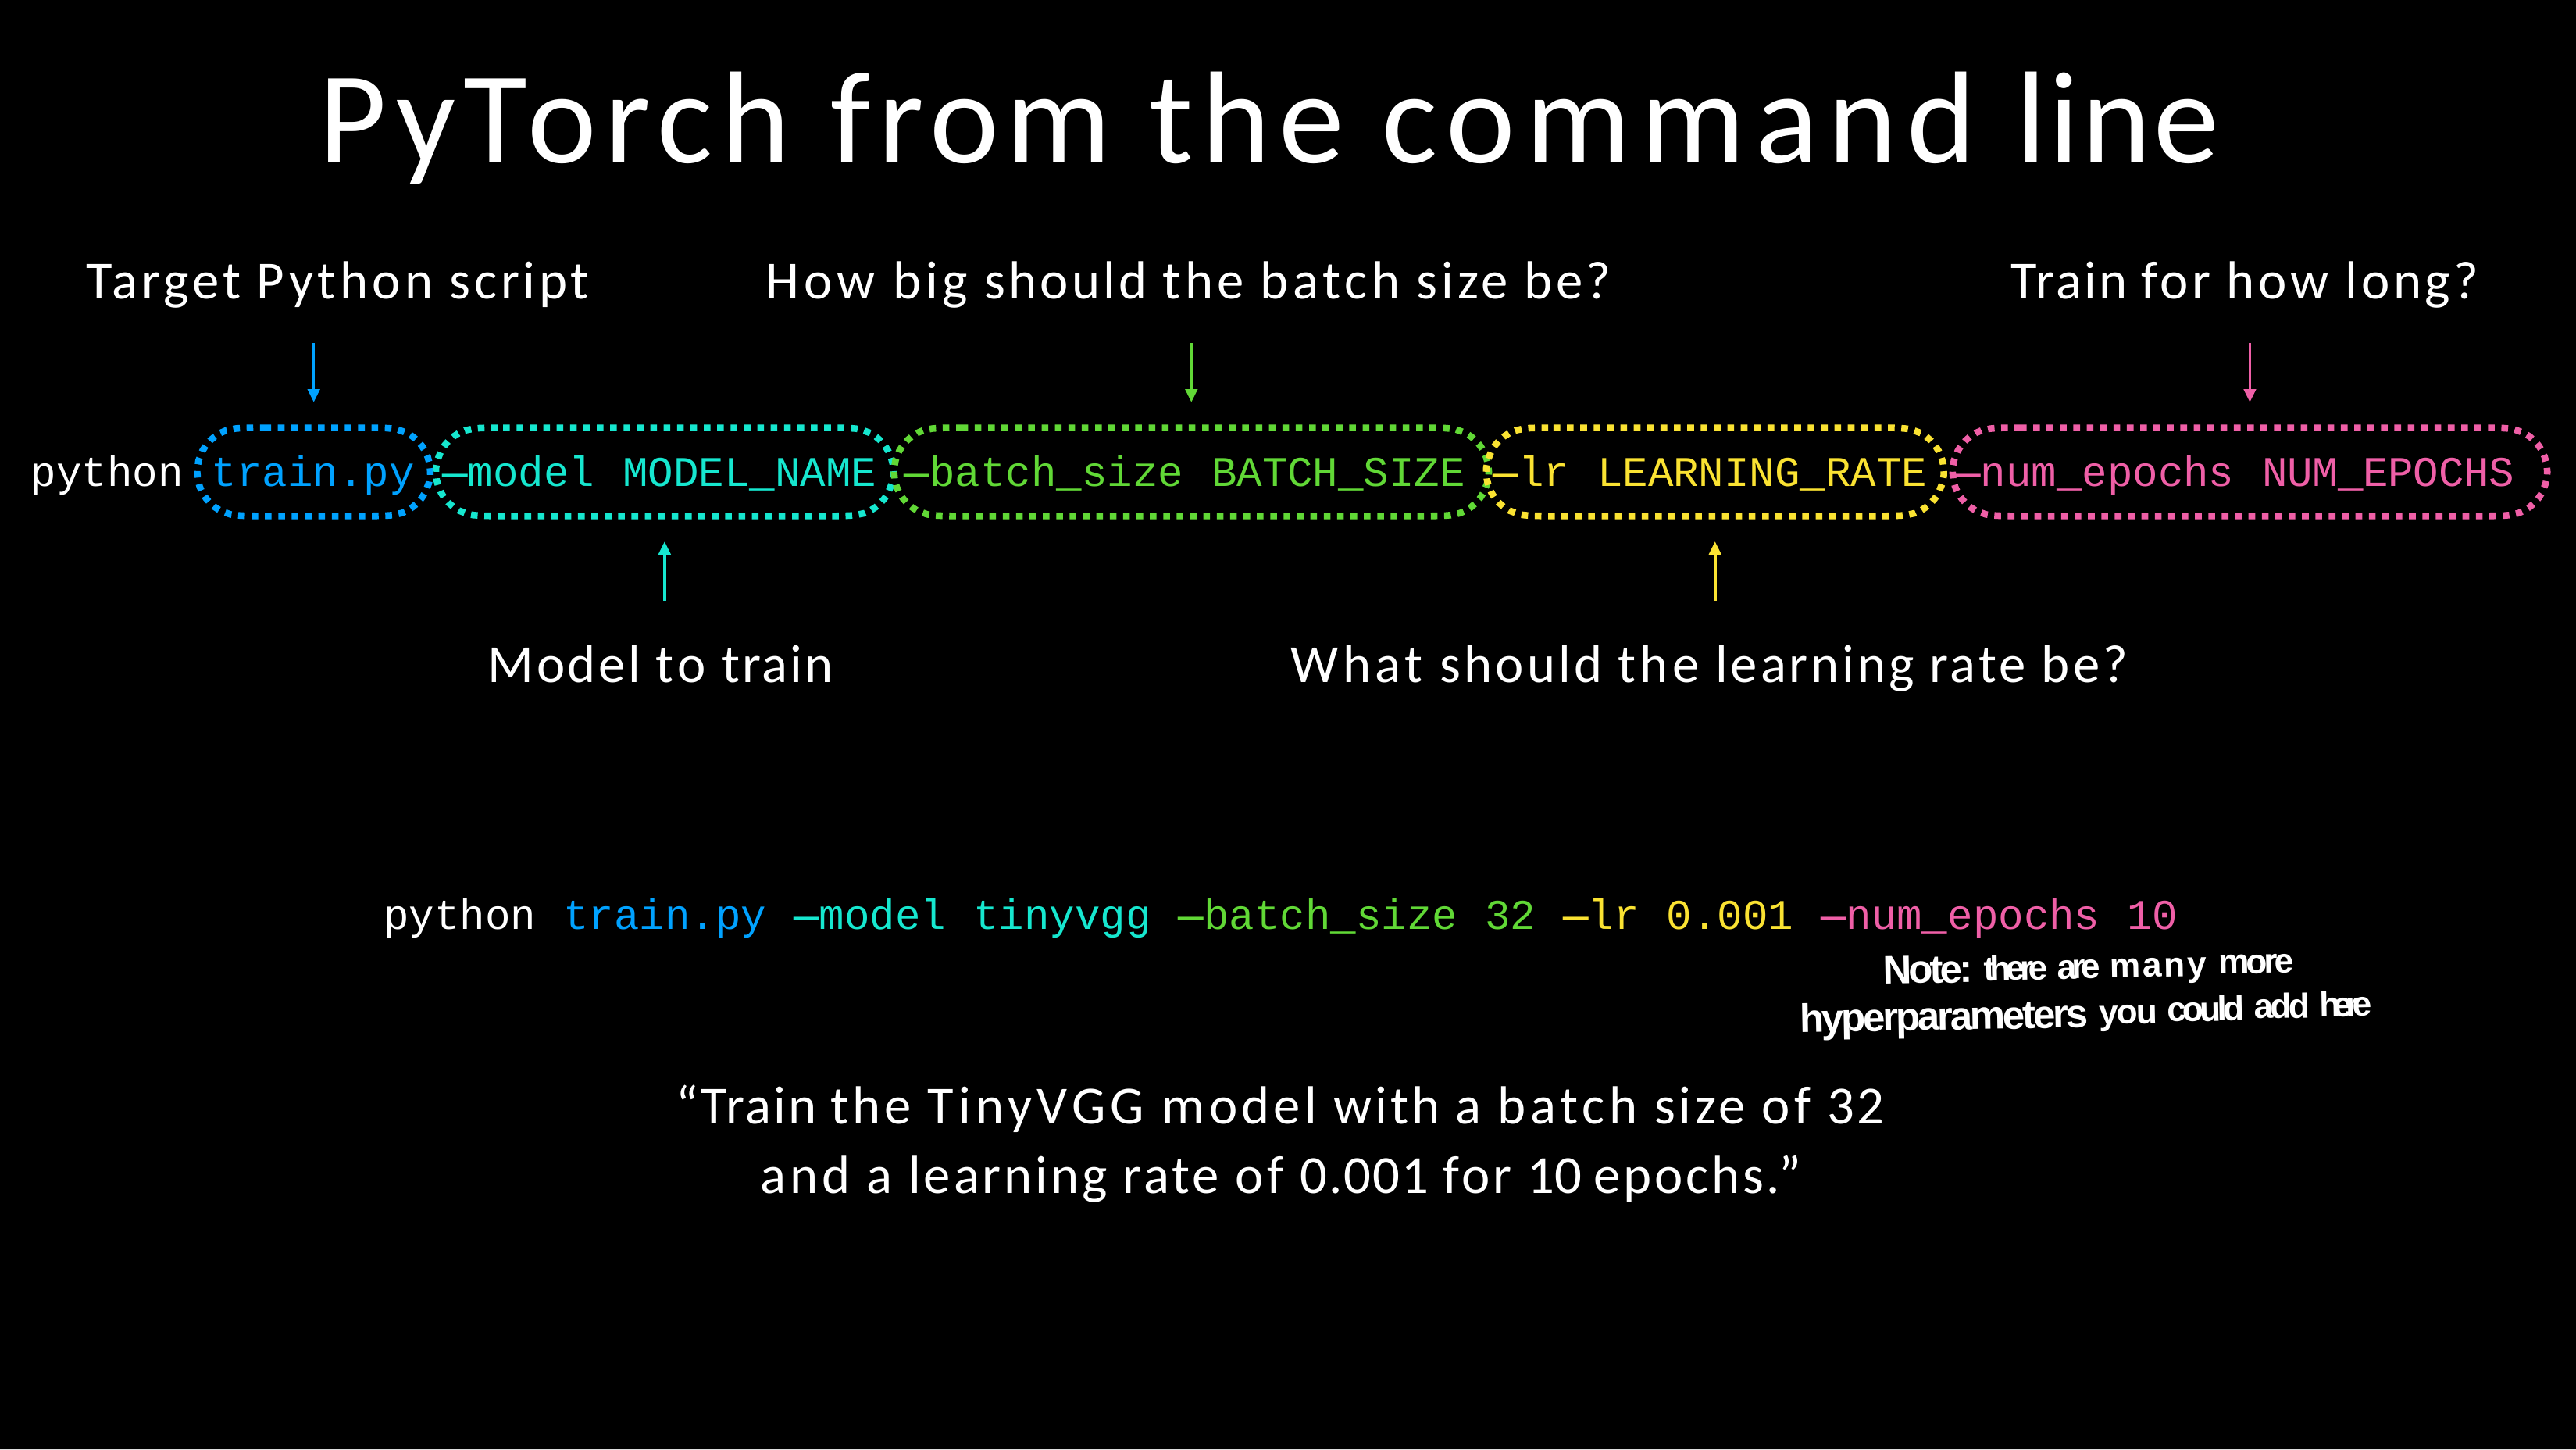

# PyTorch from the command line
Target Python script	How big should the batch size be?	Train for how long?

python train.py —model MODEL_NAME —batch_size BATCH_SIZE —lr LEARNING_RATE —num_epochs NUM_EPOCHS

Model to train
What should the learning rate be?
python train.py —model tinyvgg —batch_size 32 —lr 0.001 —num_epochs 10

“Train the TinyVGG model with a batch size of 32 and a learning rate of 0.001 for 10 epochs.”
Note: there are many more
hyperparameters you could add here